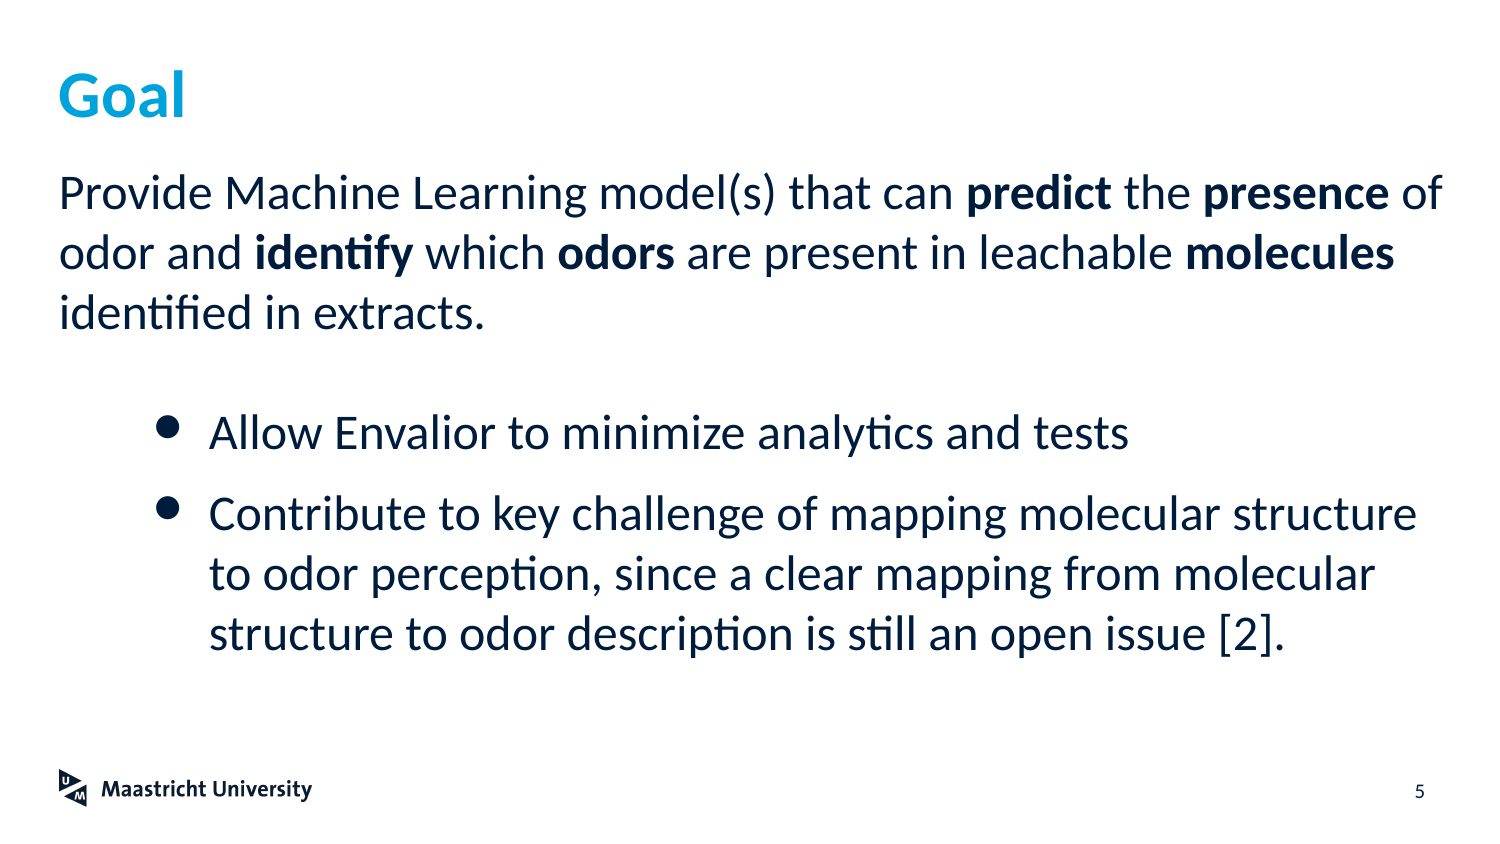

# Goal
Provide Machine Learning model(s) that can predict the presence of odor and identify which odors are present in leachable molecules identified in extracts.

Allow Envalior to minimize analytics and tests
Contribute to key challenge of mapping molecular structure to odor perception, since a clear mapping from molecular structure to odor description is still an open issue [2].

5